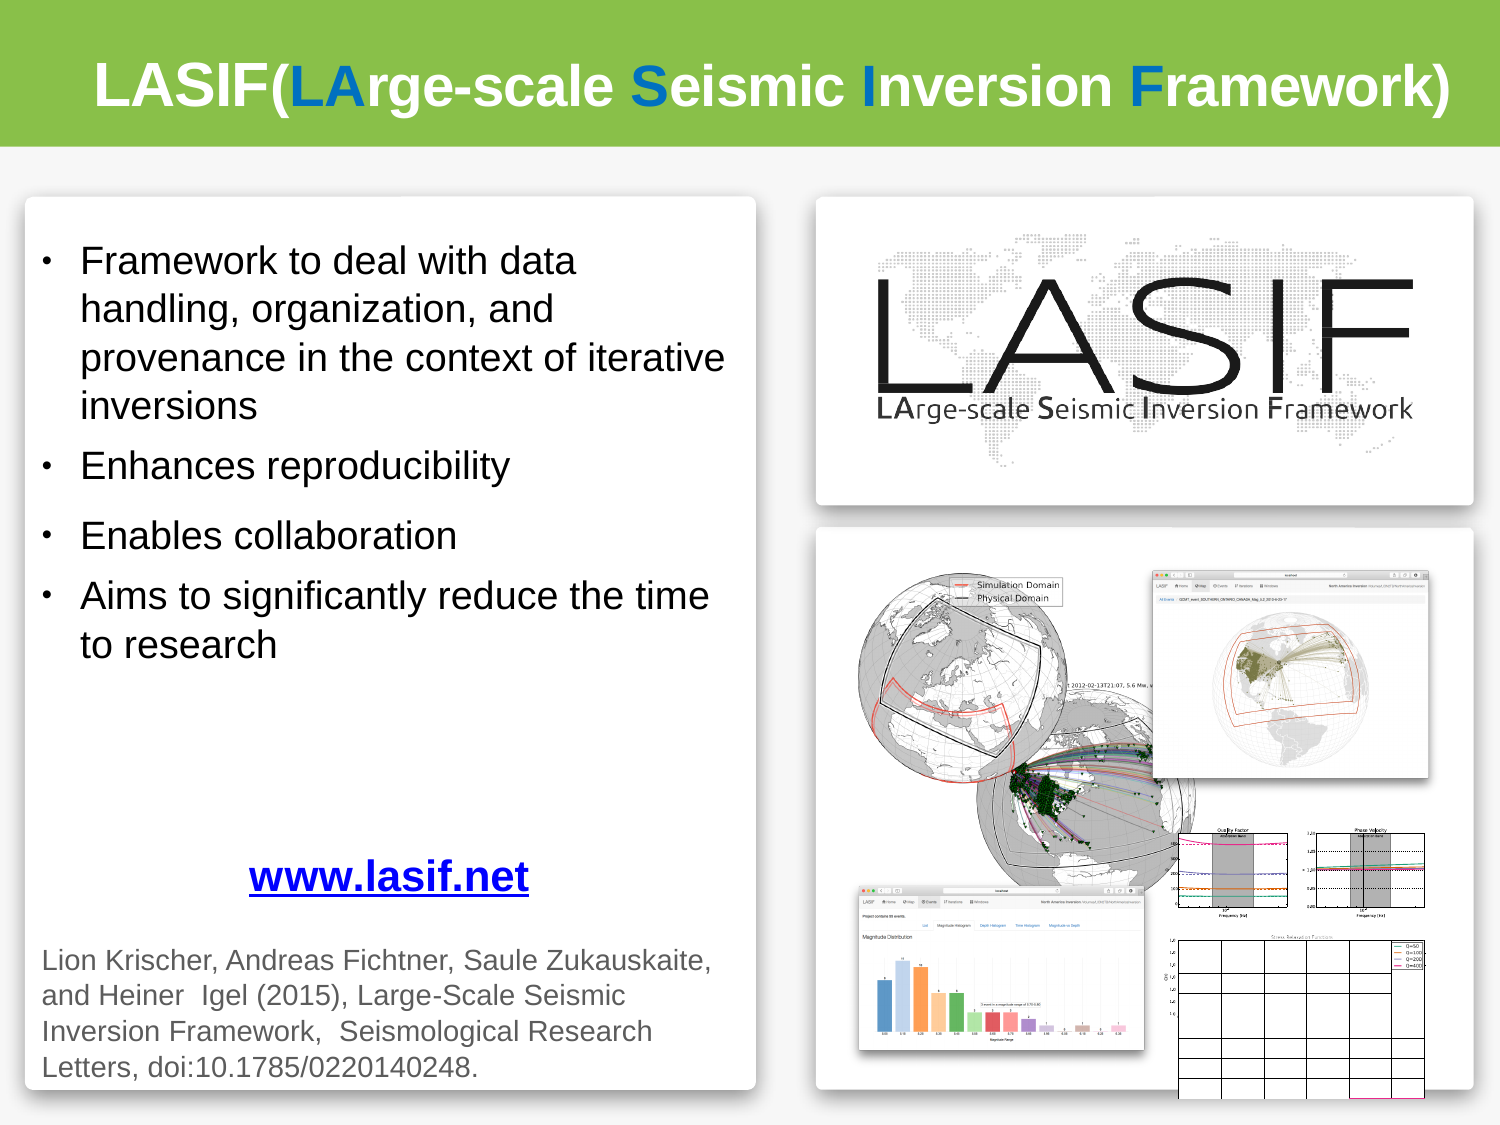

# LASIF(LArge-scale Seismic Inversion Framework)

Framework to deal with data
handling, organization, and
provenance in the context of iterative  inversions
Enhances reproducibility
Enables collaboration
Aims to significantly reduce the time  to research

•

•

•
•

www.lasif.net

Lion Krischer, Andreas Fichtner, Saule Zukauskaite, and Heiner  Igel (2015), Large‐Scale Seismic Inversion Framework,  Seismological Research Letters, doi:10.1785/0220140248.
|  |  |  |  |  |  |
| --- | --- | --- | --- | --- | --- |
|  |  |  |  |  |  |
|  |  |  |  |  |  |
|  |  |  |  |  |  |
|  |  |  |  |  |  |
|  |  |  |  |  |  |